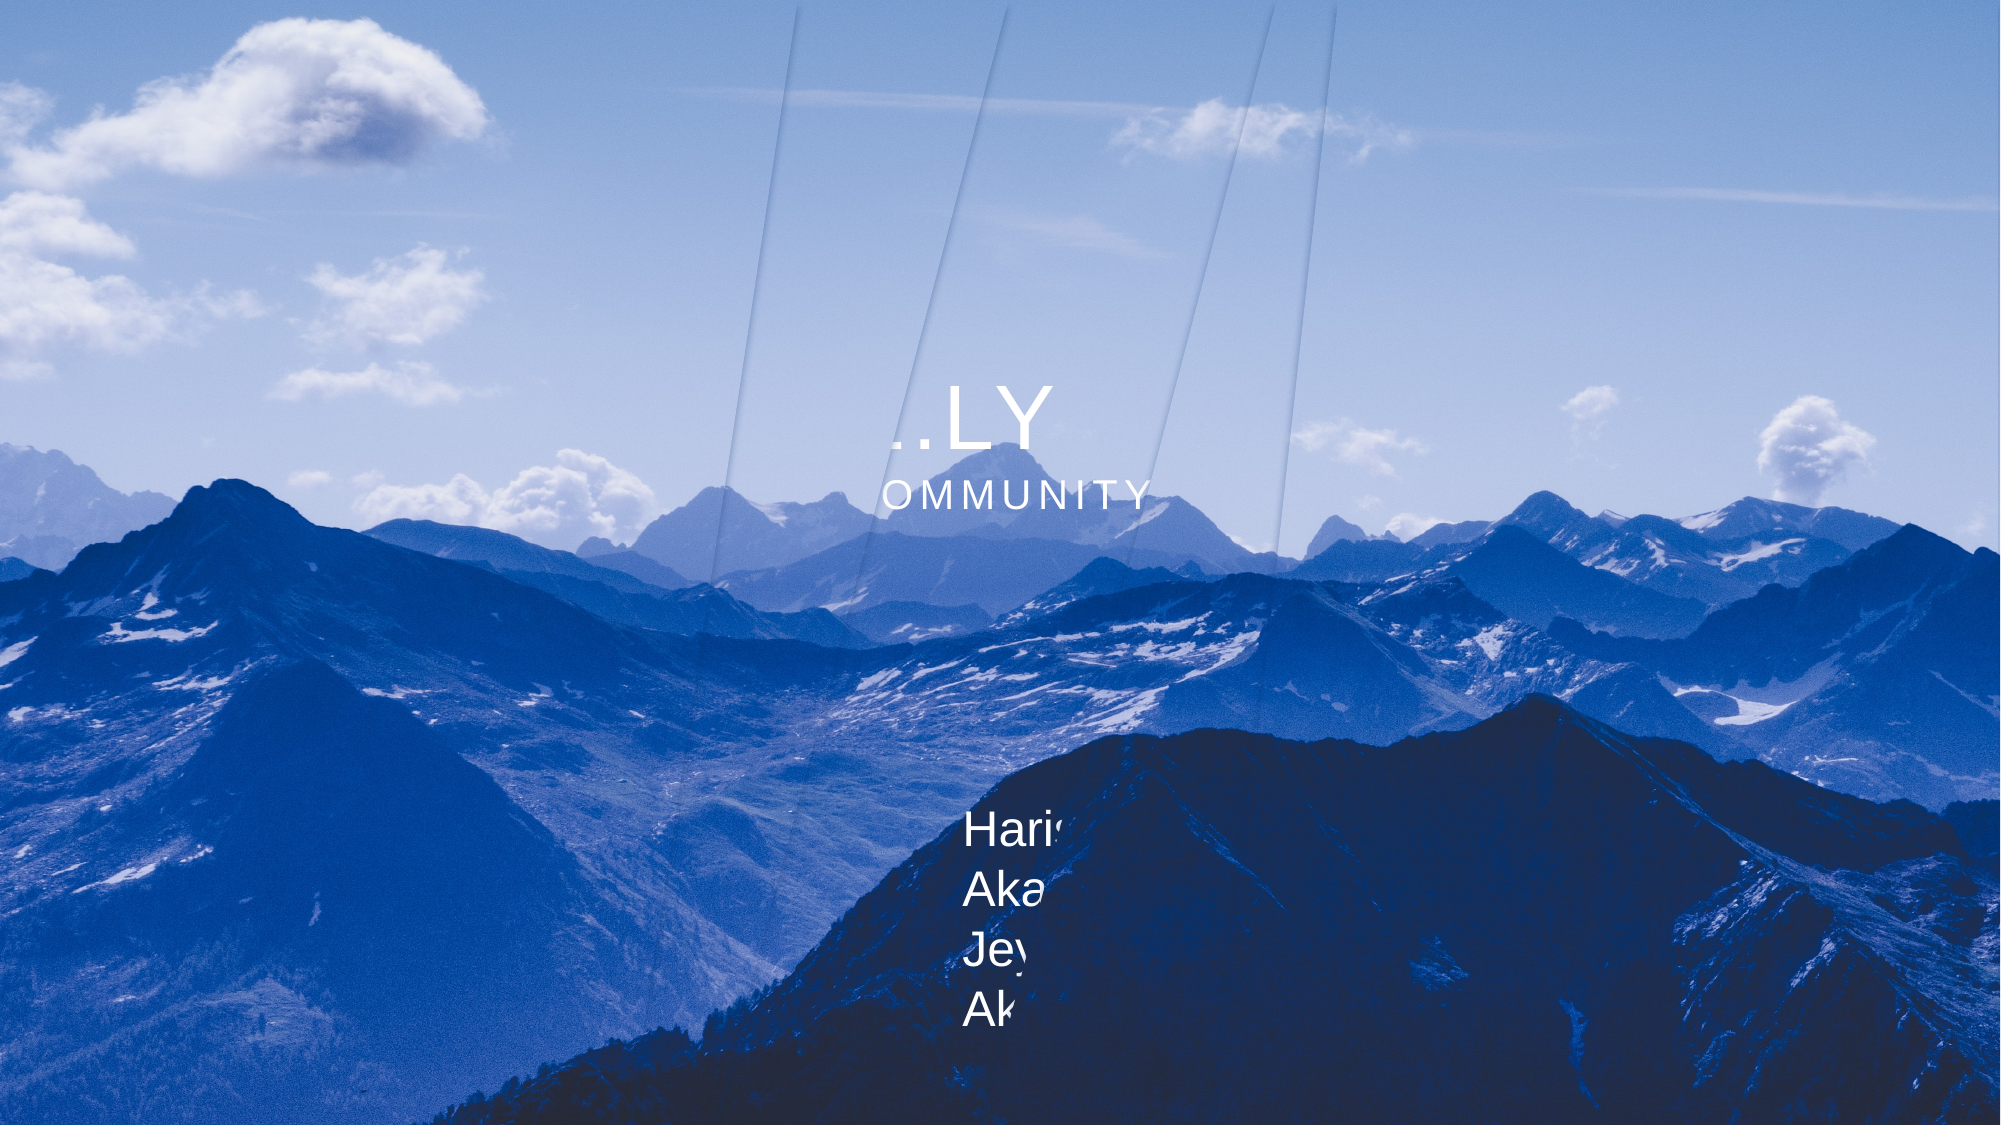

REVIVE.LY
-THE COMMUNITY THAT CARES
Harish Sanmugam J
Akash S M
Jeya Pradeepa K
Akhilesh R